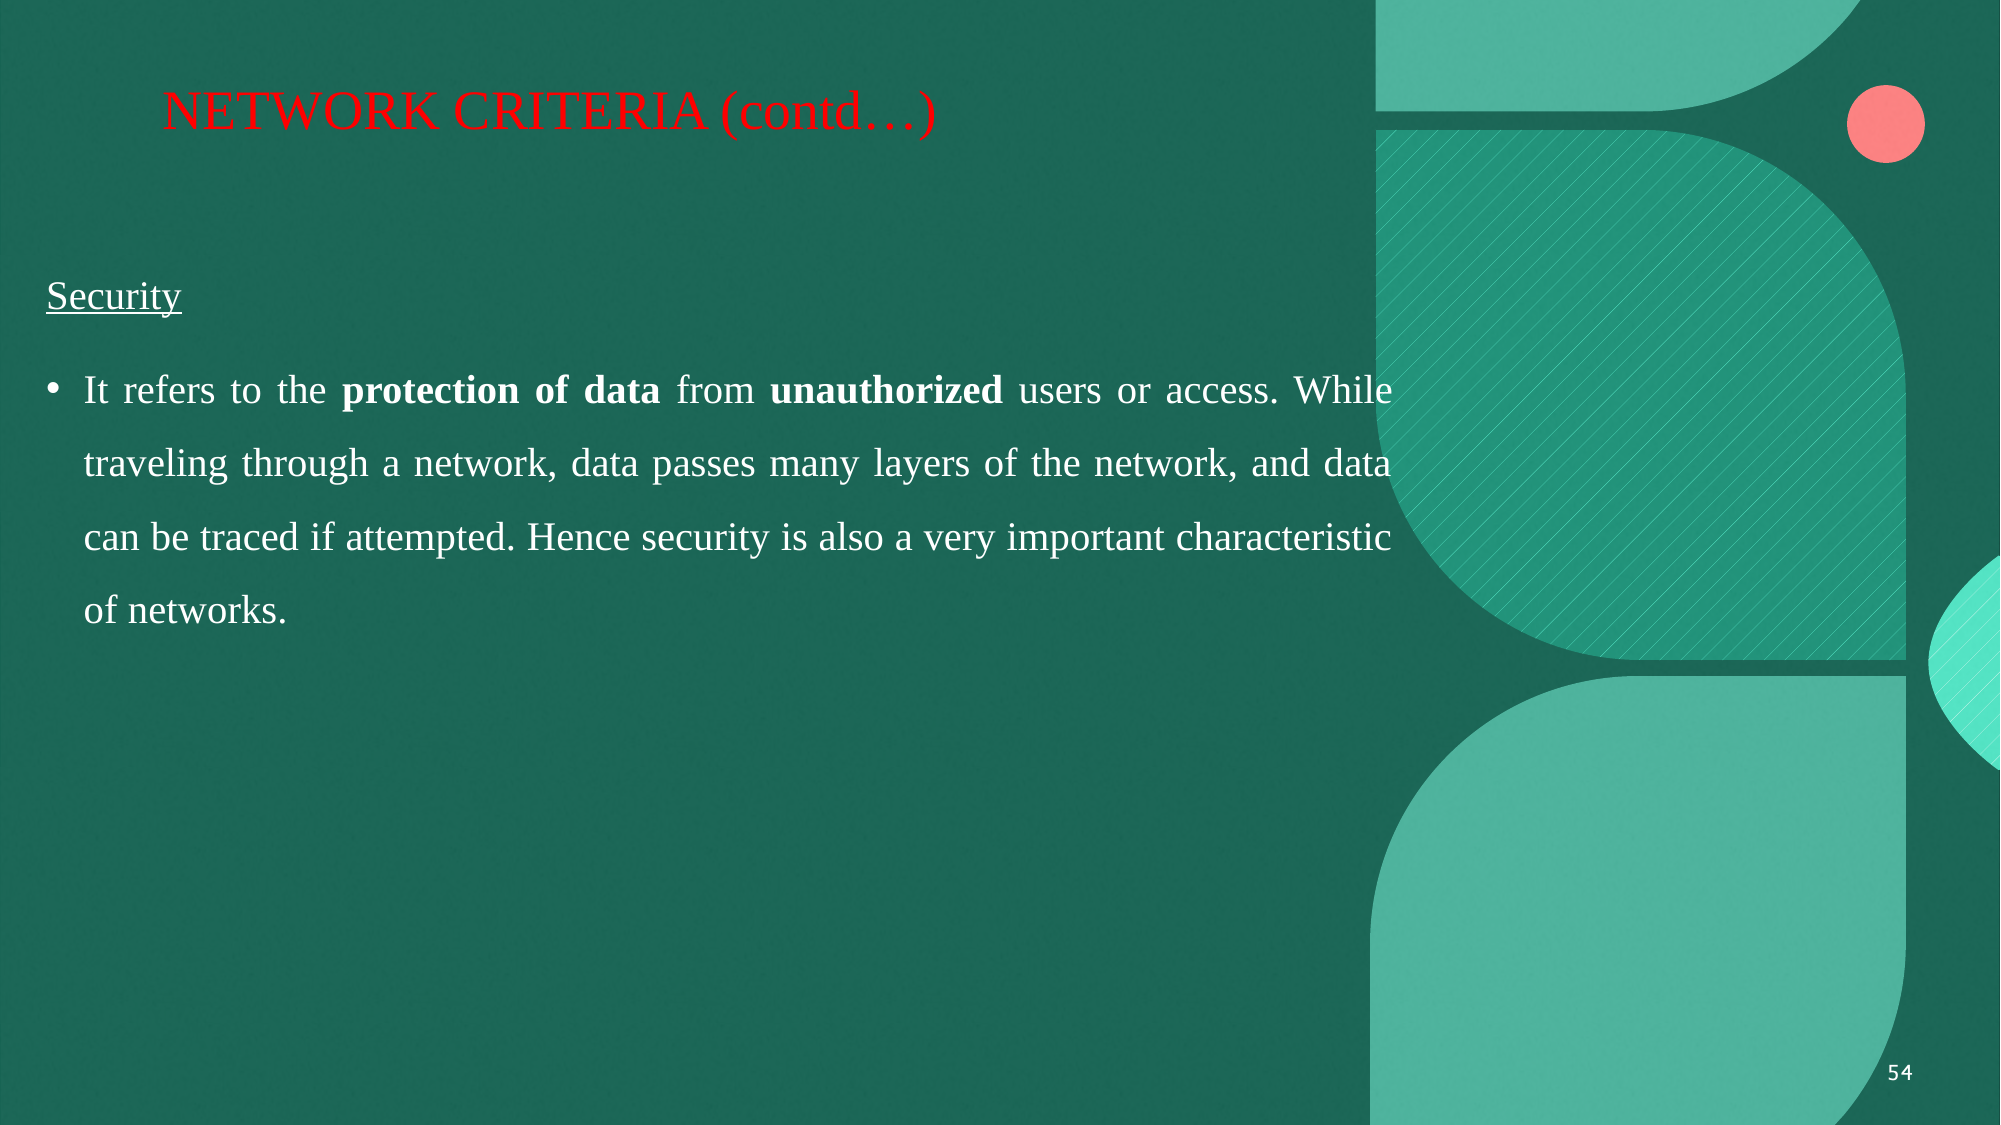

# NETWORK CRITERIA (contd…)
Security
It refers to the protection of data from unauthorized users or access. While traveling through a network, data passes many layers of the network, and data can be traced if attempted. Hence security is also a very important characteristic of networks.
54